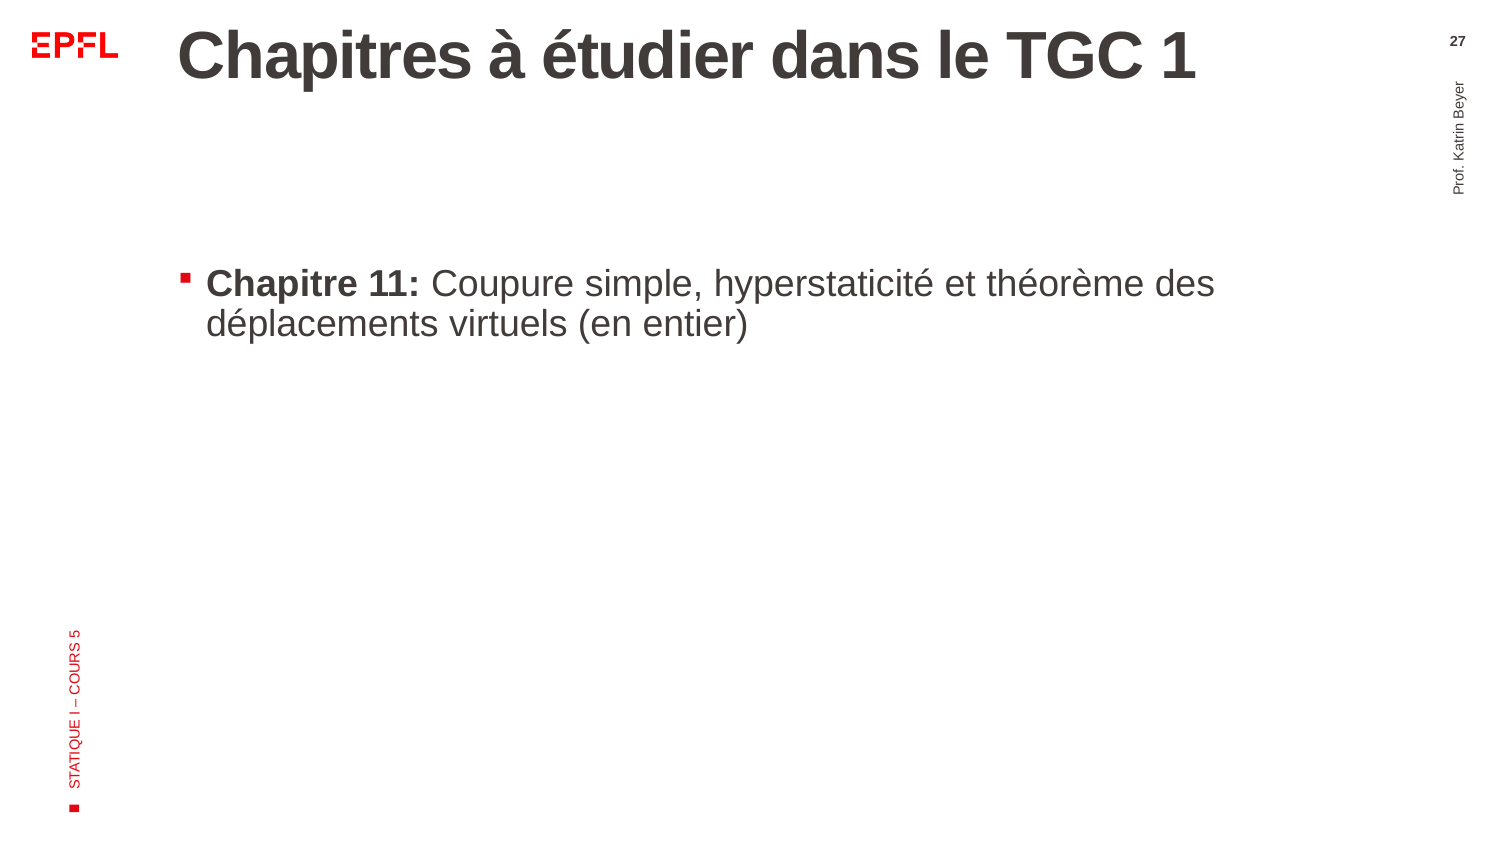

# Chapitres à étudier dans le TGC 1
27
Chapitre 11: Coupure simple, hyperstaticité et théorème des déplacements virtuels (en entier)
Prof. Katrin Beyer
STATIQUE I – COURS 5